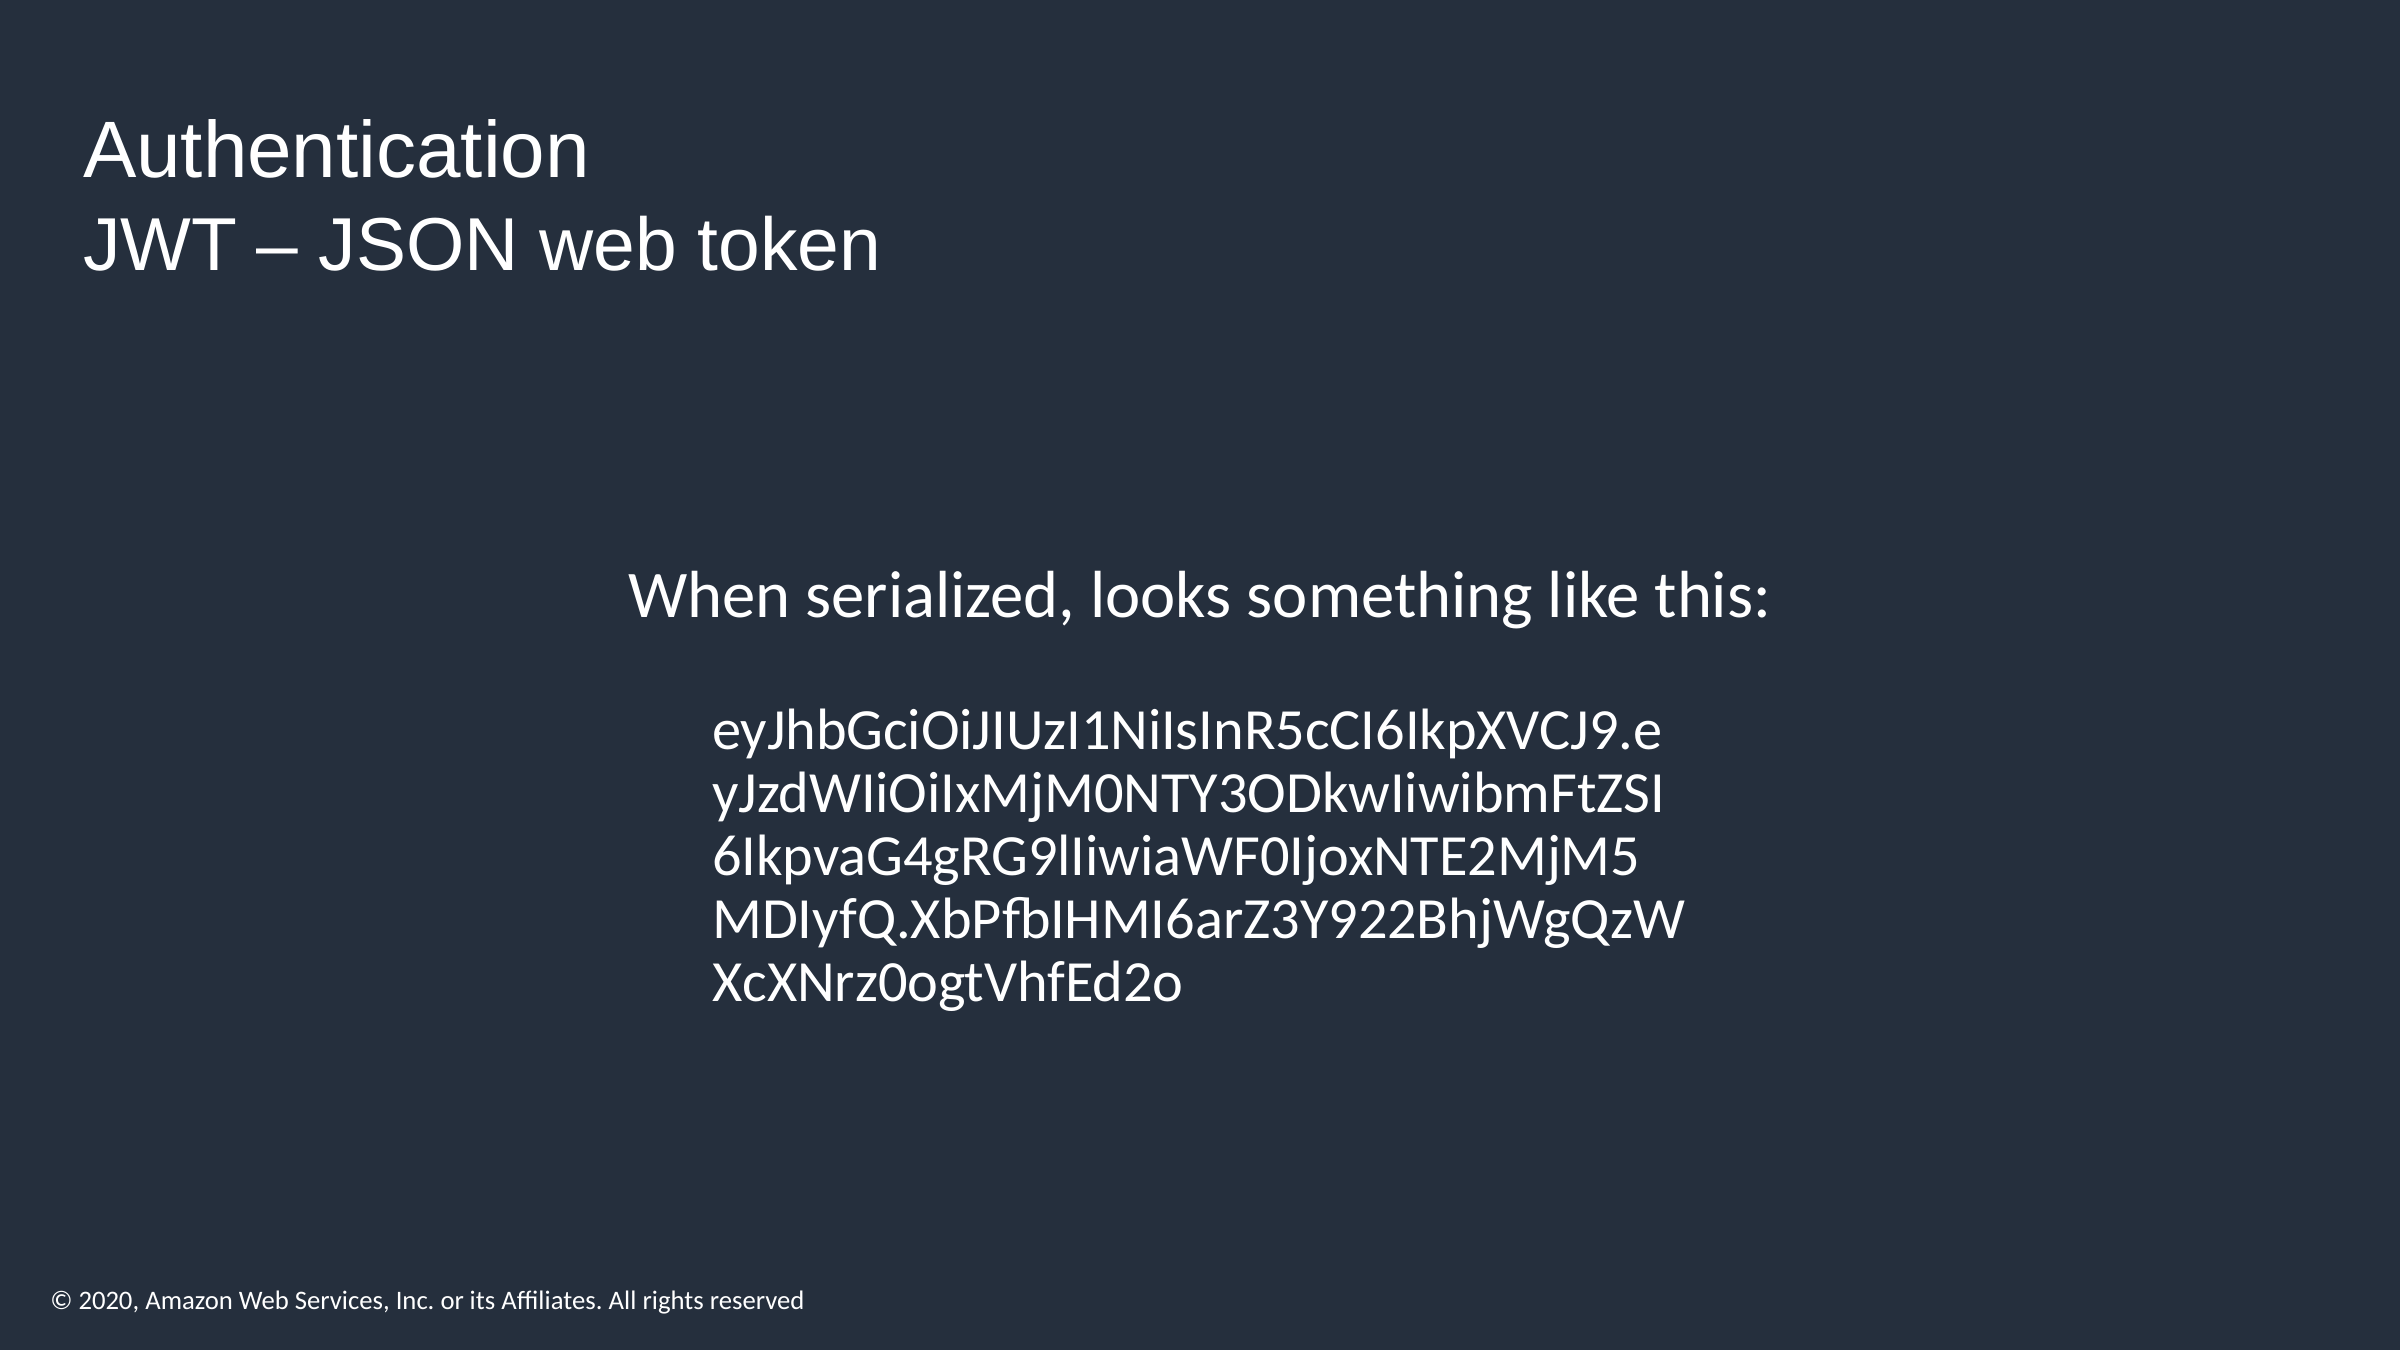

# Authentication
JWT – JSON web token
When serialized, looks something like this:
eyJhbGciOiJIUzI1NiIsInR5cCI6IkpXVCJ9.eyJzdWIiOiIxMjM0NTY3ODkwIiwibmFtZSI6IkpvaG4gRG9lIiwiaWF0IjoxNTE2MjM5MDIyfQ.XbPfbIHMI6arZ3Y922BhjWgQzWXcXNrz0ogtVhfEd2o